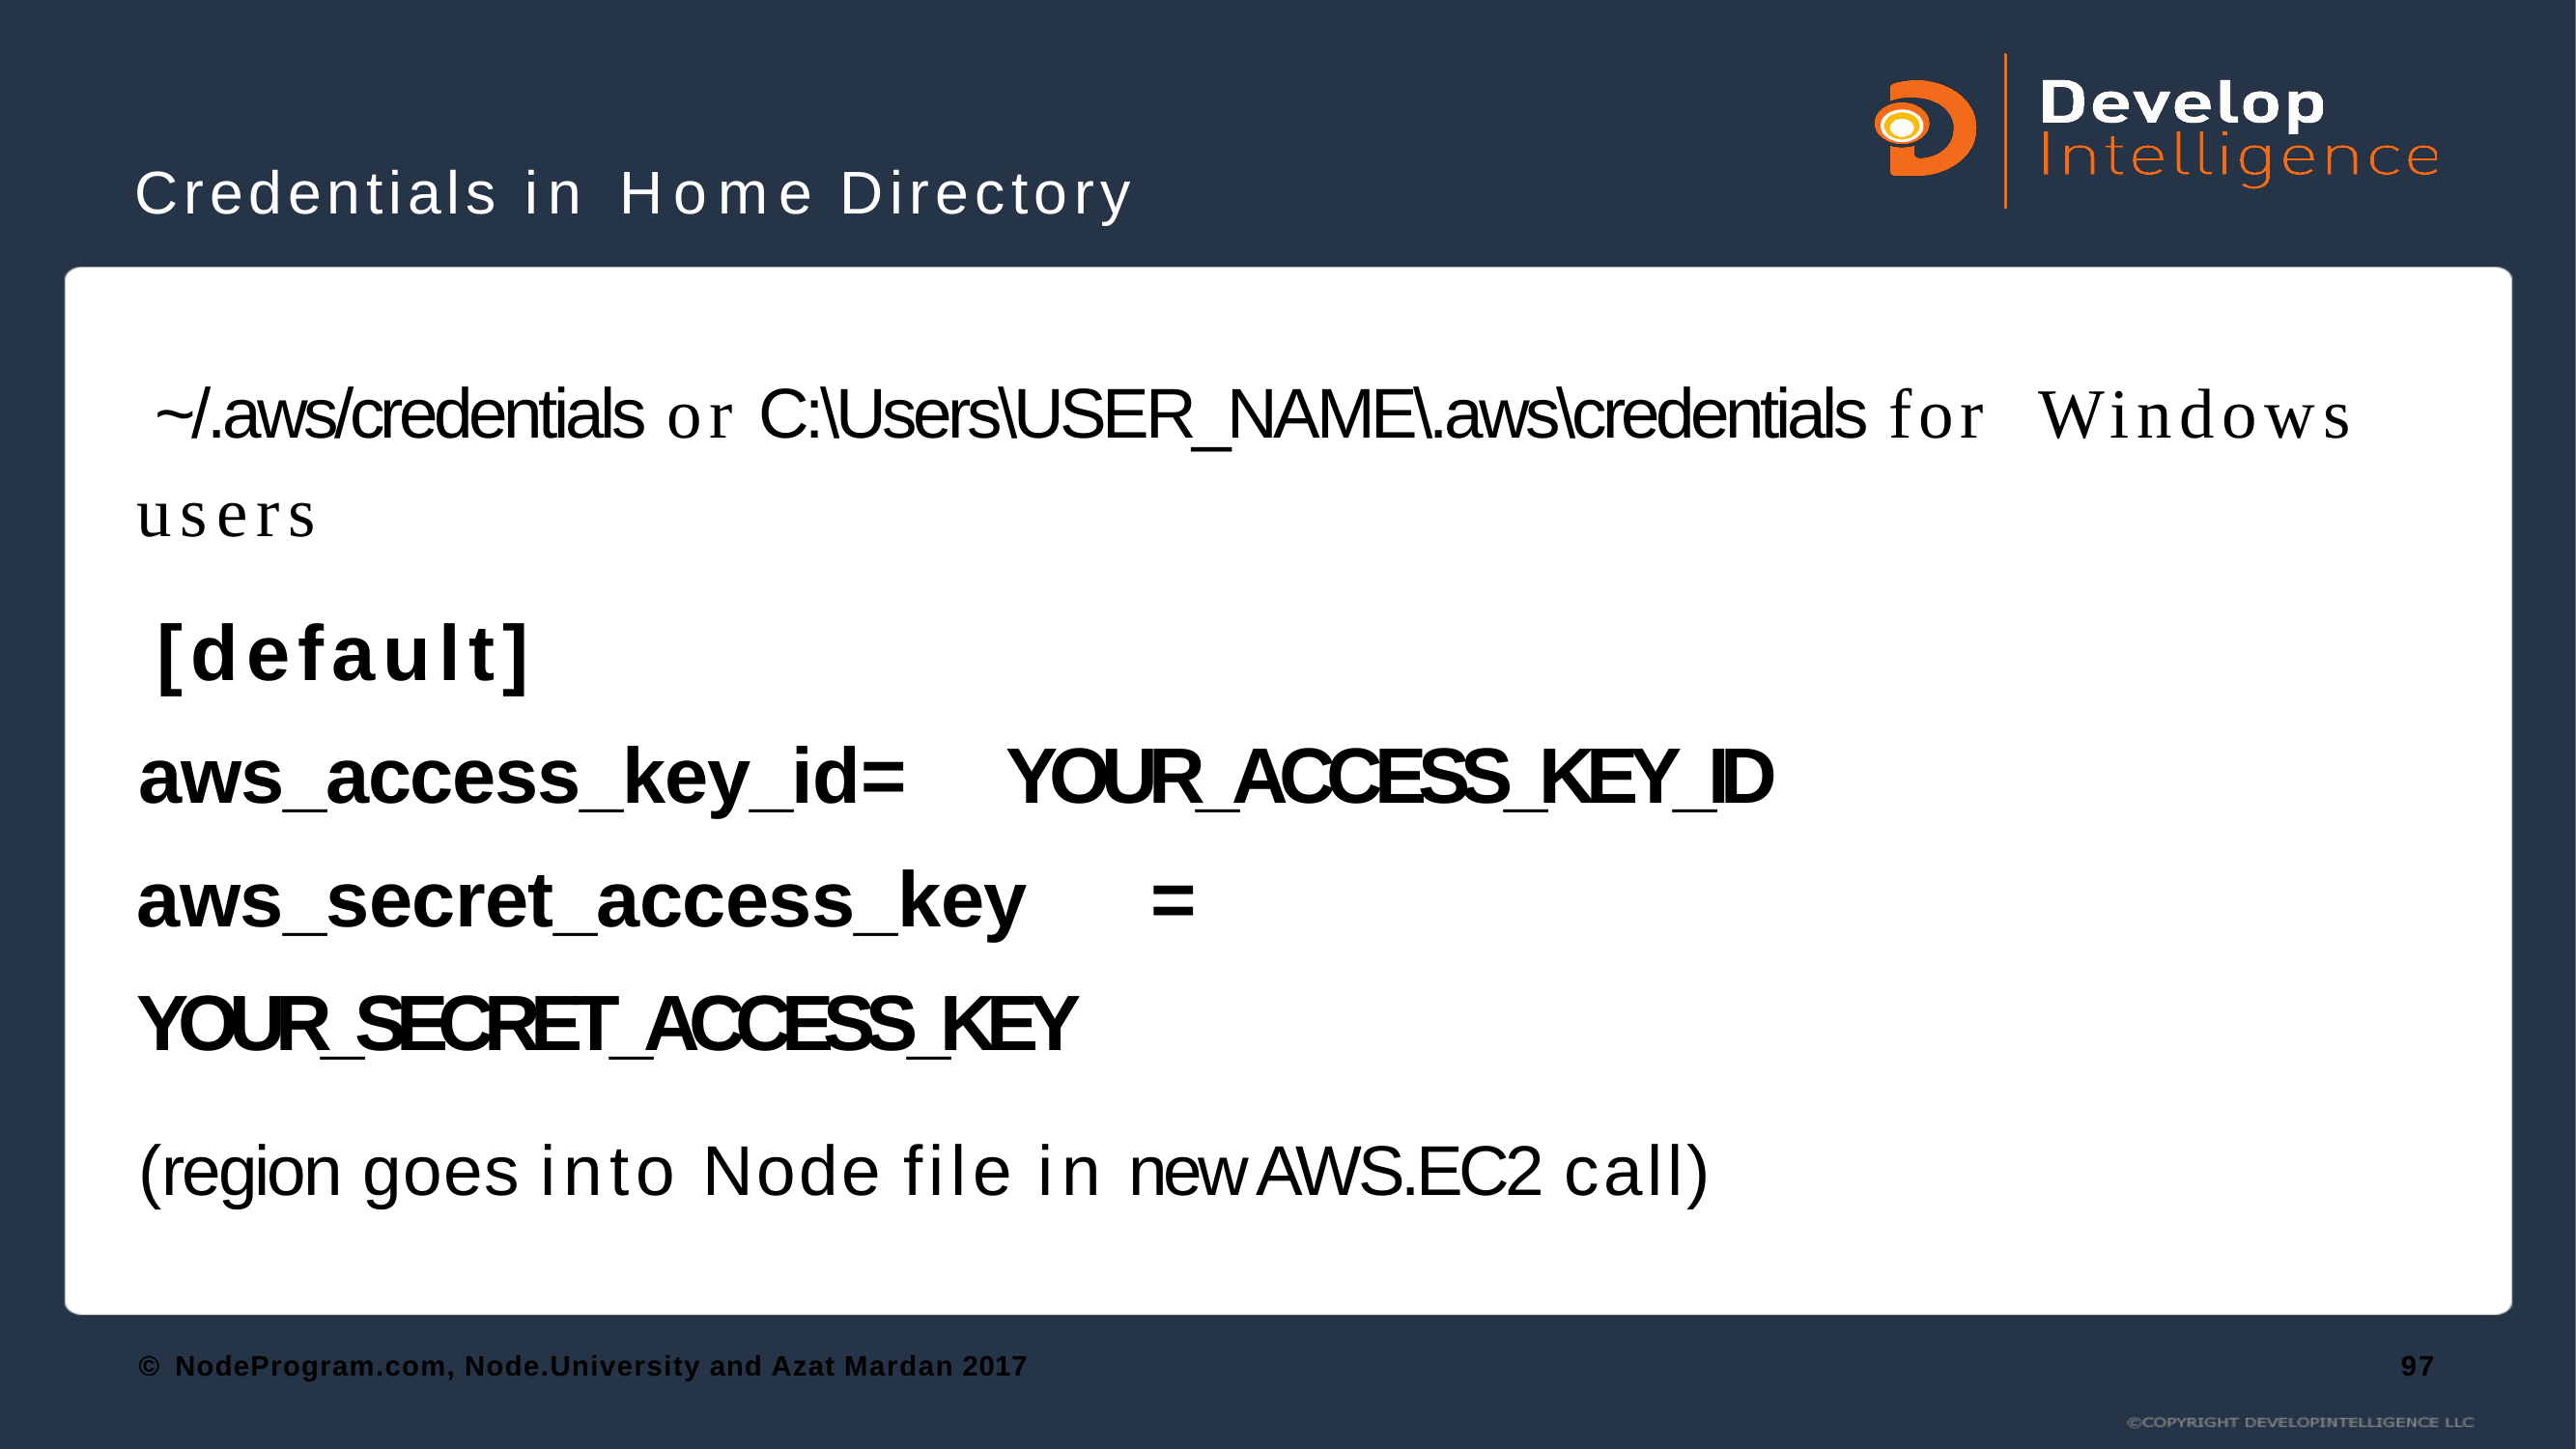

# Credentials in Home Directory
~/.aws/credentials or C:\Users\USER_NAME\.aws\credentials for  Windows users
[default]
aws_access_key_id	=	YOUR_ACCESS_KEY_ID  aws_secret_access_key	=	YOUR_SECRET_ACCESS_KEY
(region goes into Node file in new AWS.EC2 call)
© NodeProgram.com, Node.University and Azat Mardan 2017
97